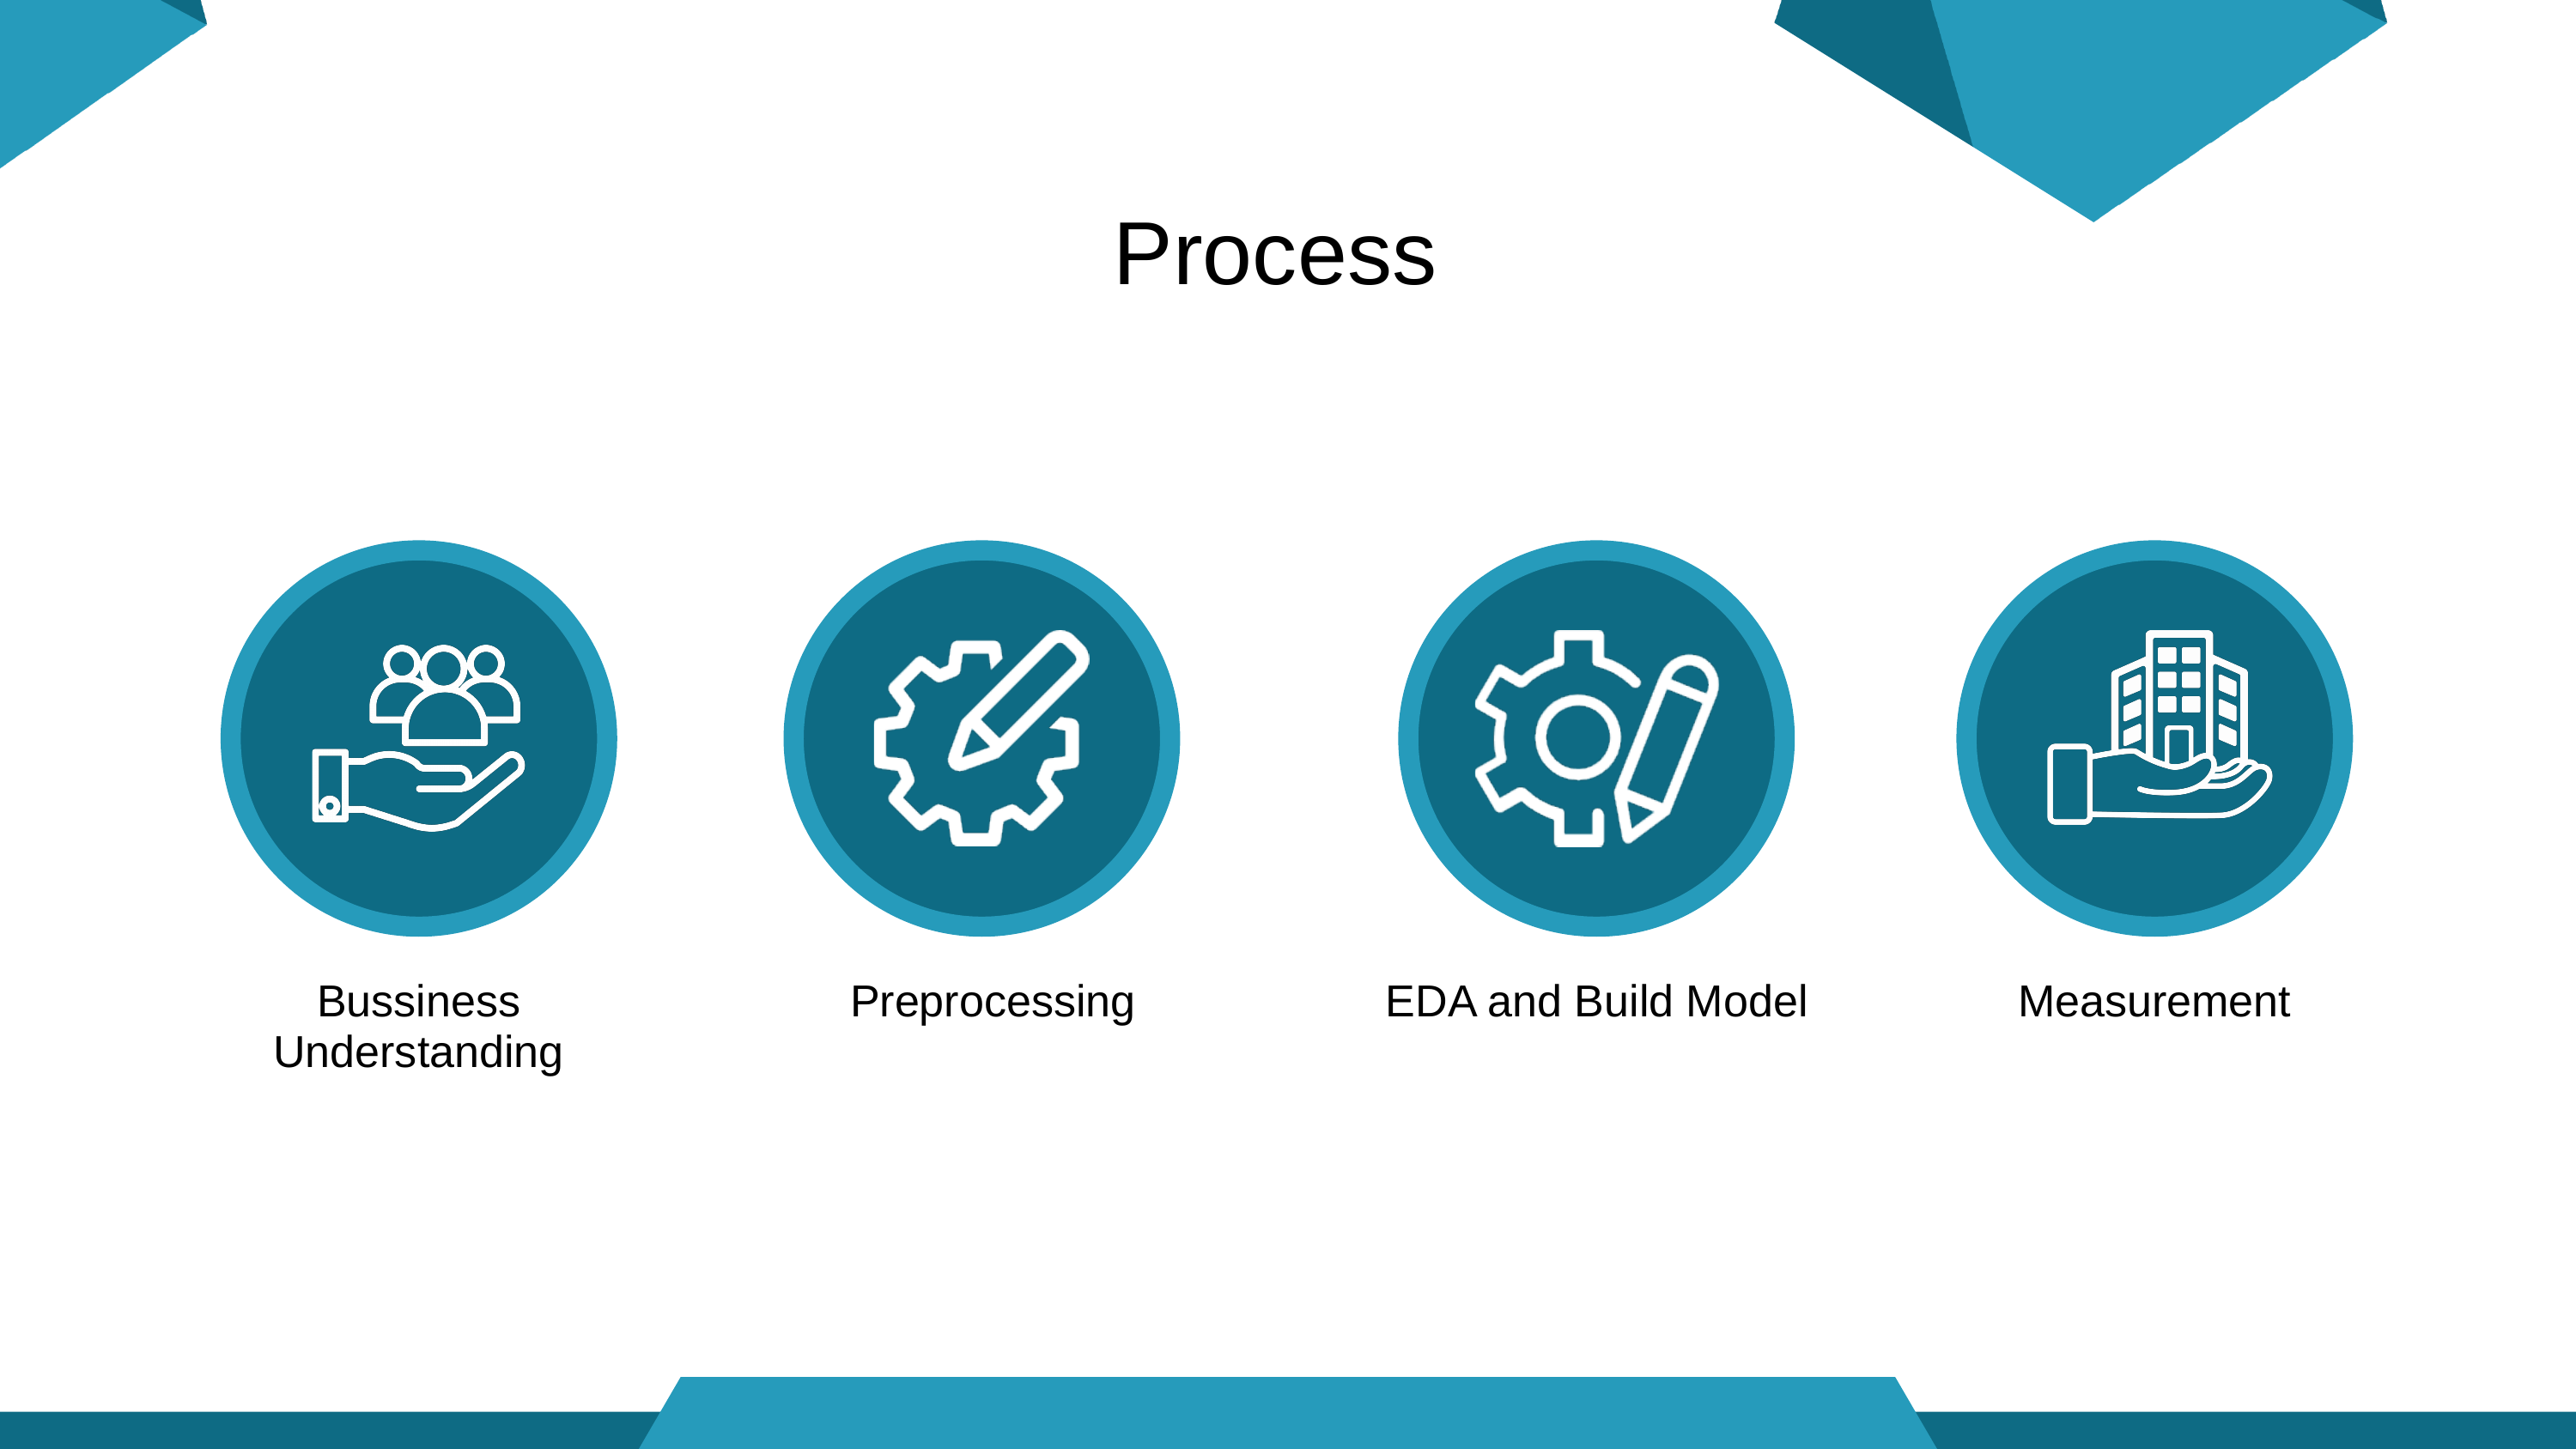

Process

Bussiness Understanding
Preprocessing
EDA and Build Model
Measurement